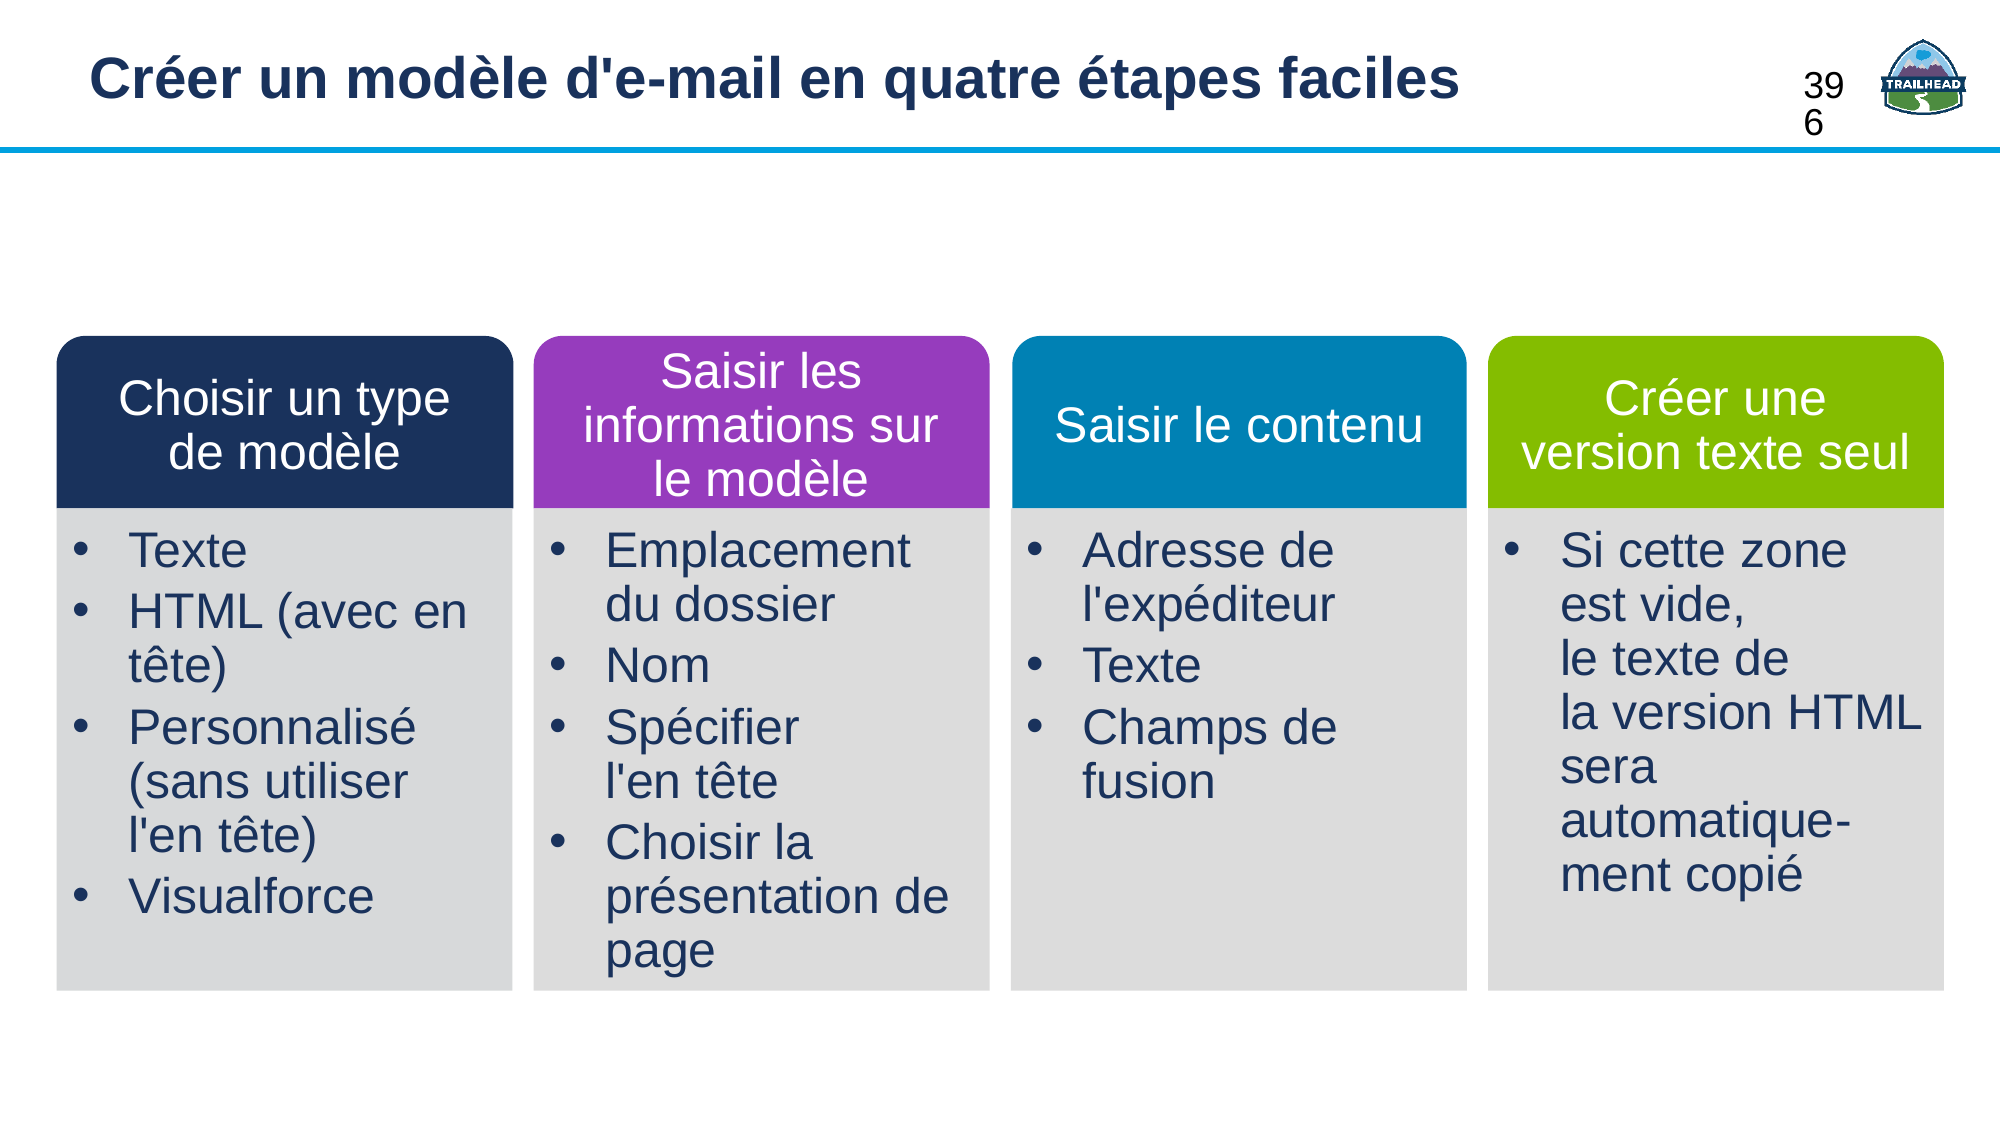

Créer un modèle d'e-mail en quatre étapes faciles
396
Choisir un type de modèle
Saisir les informations sur le modèle
Saisir le contenu
Créer une version texte seul
Texte
HTML (avec en tête)
Personnalisé (sans utiliser l'en tête)
Visualforce
Emplacement du dossier
Nom
Spécifier
l'en tête
Choisir la présentation de page
Adresse de l'expéditeur
Texte
Champs de fusion
Si cette zone est vide,
le texte de
la version HTML sera
automatique-ment copié